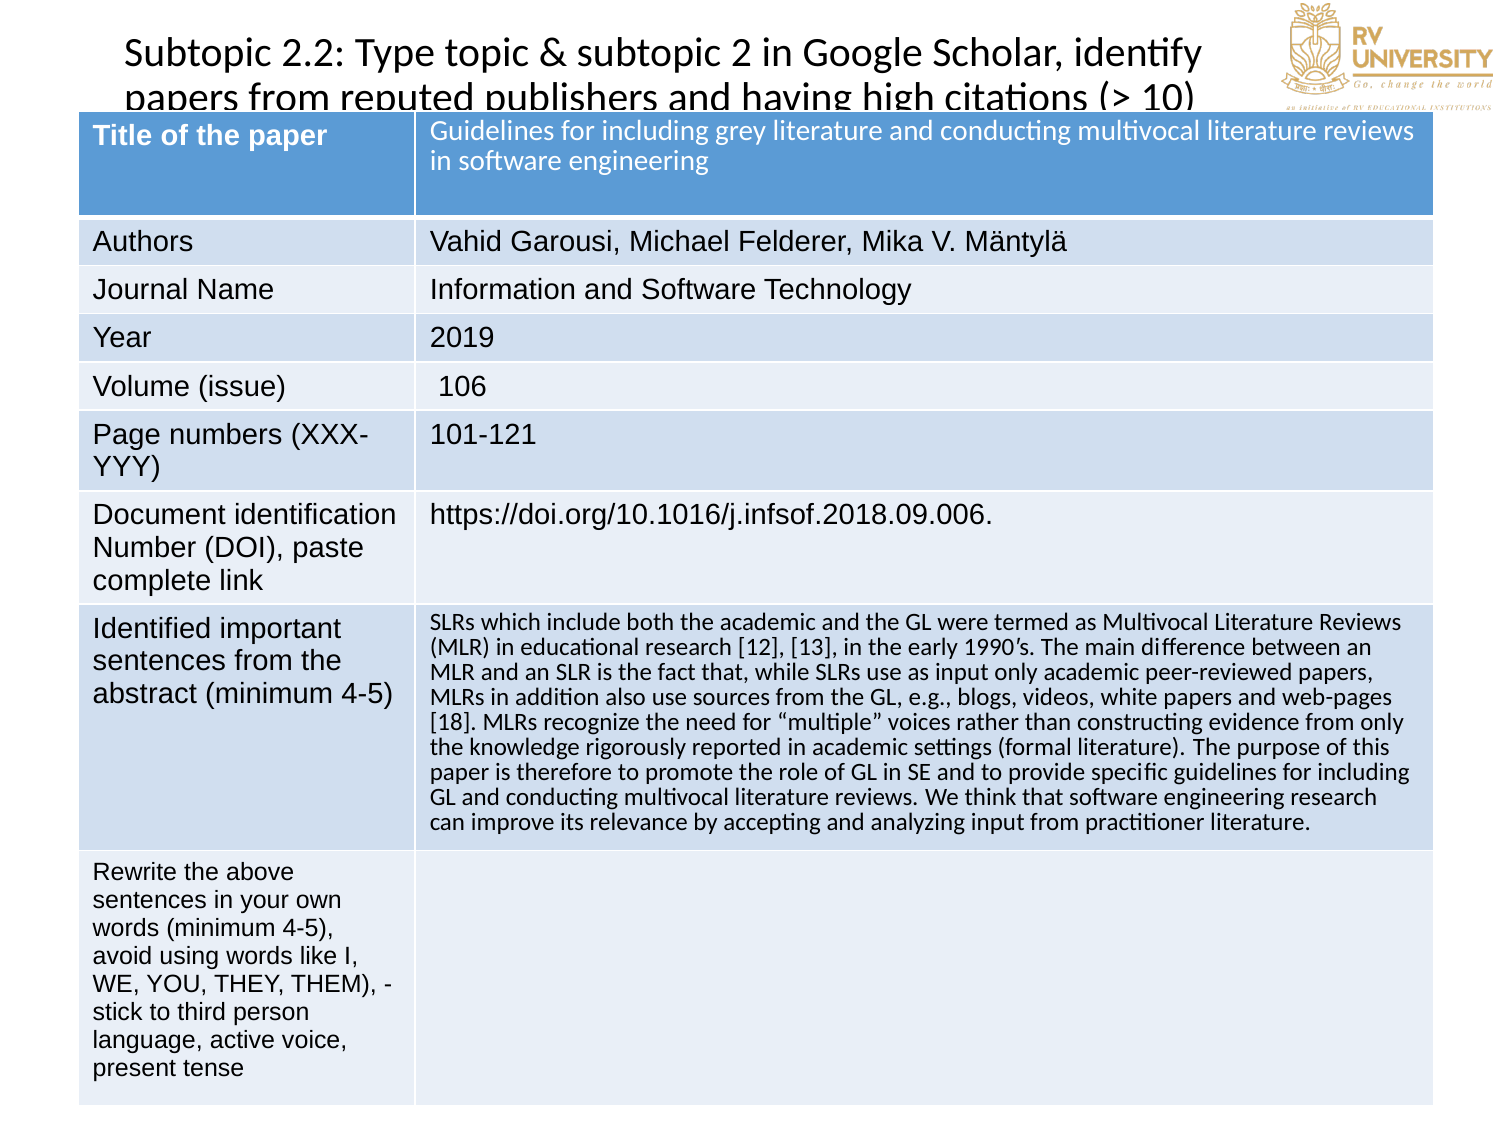

# Subtopic 2.2: Type topic & subtopic 2 in Google Scholar, identify papers from reputed publishers and having high citations (> 10)
| Title of the paper | Guidelines for including grey literature and conducting multivocal literature reviews in software engineering |
| --- | --- |
| Authors | Vahid Garousi, Michael Felderer, Mika V. Mäntylä |
| Journal Name | Information and Software Technology |
| Year | 2019 |
| Volume (issue) | 106 |
| Page numbers (XXX-YYY) | 101-121 |
| Document identification Number (DOI), paste complete link | https://doi.org/10.1016/j.infsof.2018.09.006. |
| Identified important sentences from the abstract (minimum 4-5) | SLRs which include both the academic and the GL were termed as Multivocal Literature Reviews (MLR) in educational research [12], [13], in the early 1990′s. The main difference between an MLR and an SLR is the fact that, while SLRs use as input only academic peer-reviewed papers, MLRs in addition also use sources from the GL, e.g., blogs, videos, white papers and web-pages [18]. MLRs recognize the need for “multiple” voices rather than constructing evidence from only the knowledge rigorously reported in academic settings (formal literature). The purpose of this paper is therefore to promote the role of GL in SE and to provide specific guidelines for including GL and conducting multivocal literature reviews. We think that software engineering research can improve its relevance by accepting and analyzing input from practitioner literature. |
| Rewrite the above sentences in your own words (minimum 4-5), avoid using words like I, WE, YOU, THEY, THEM), -stick to third person language, active voice, present tense |  |